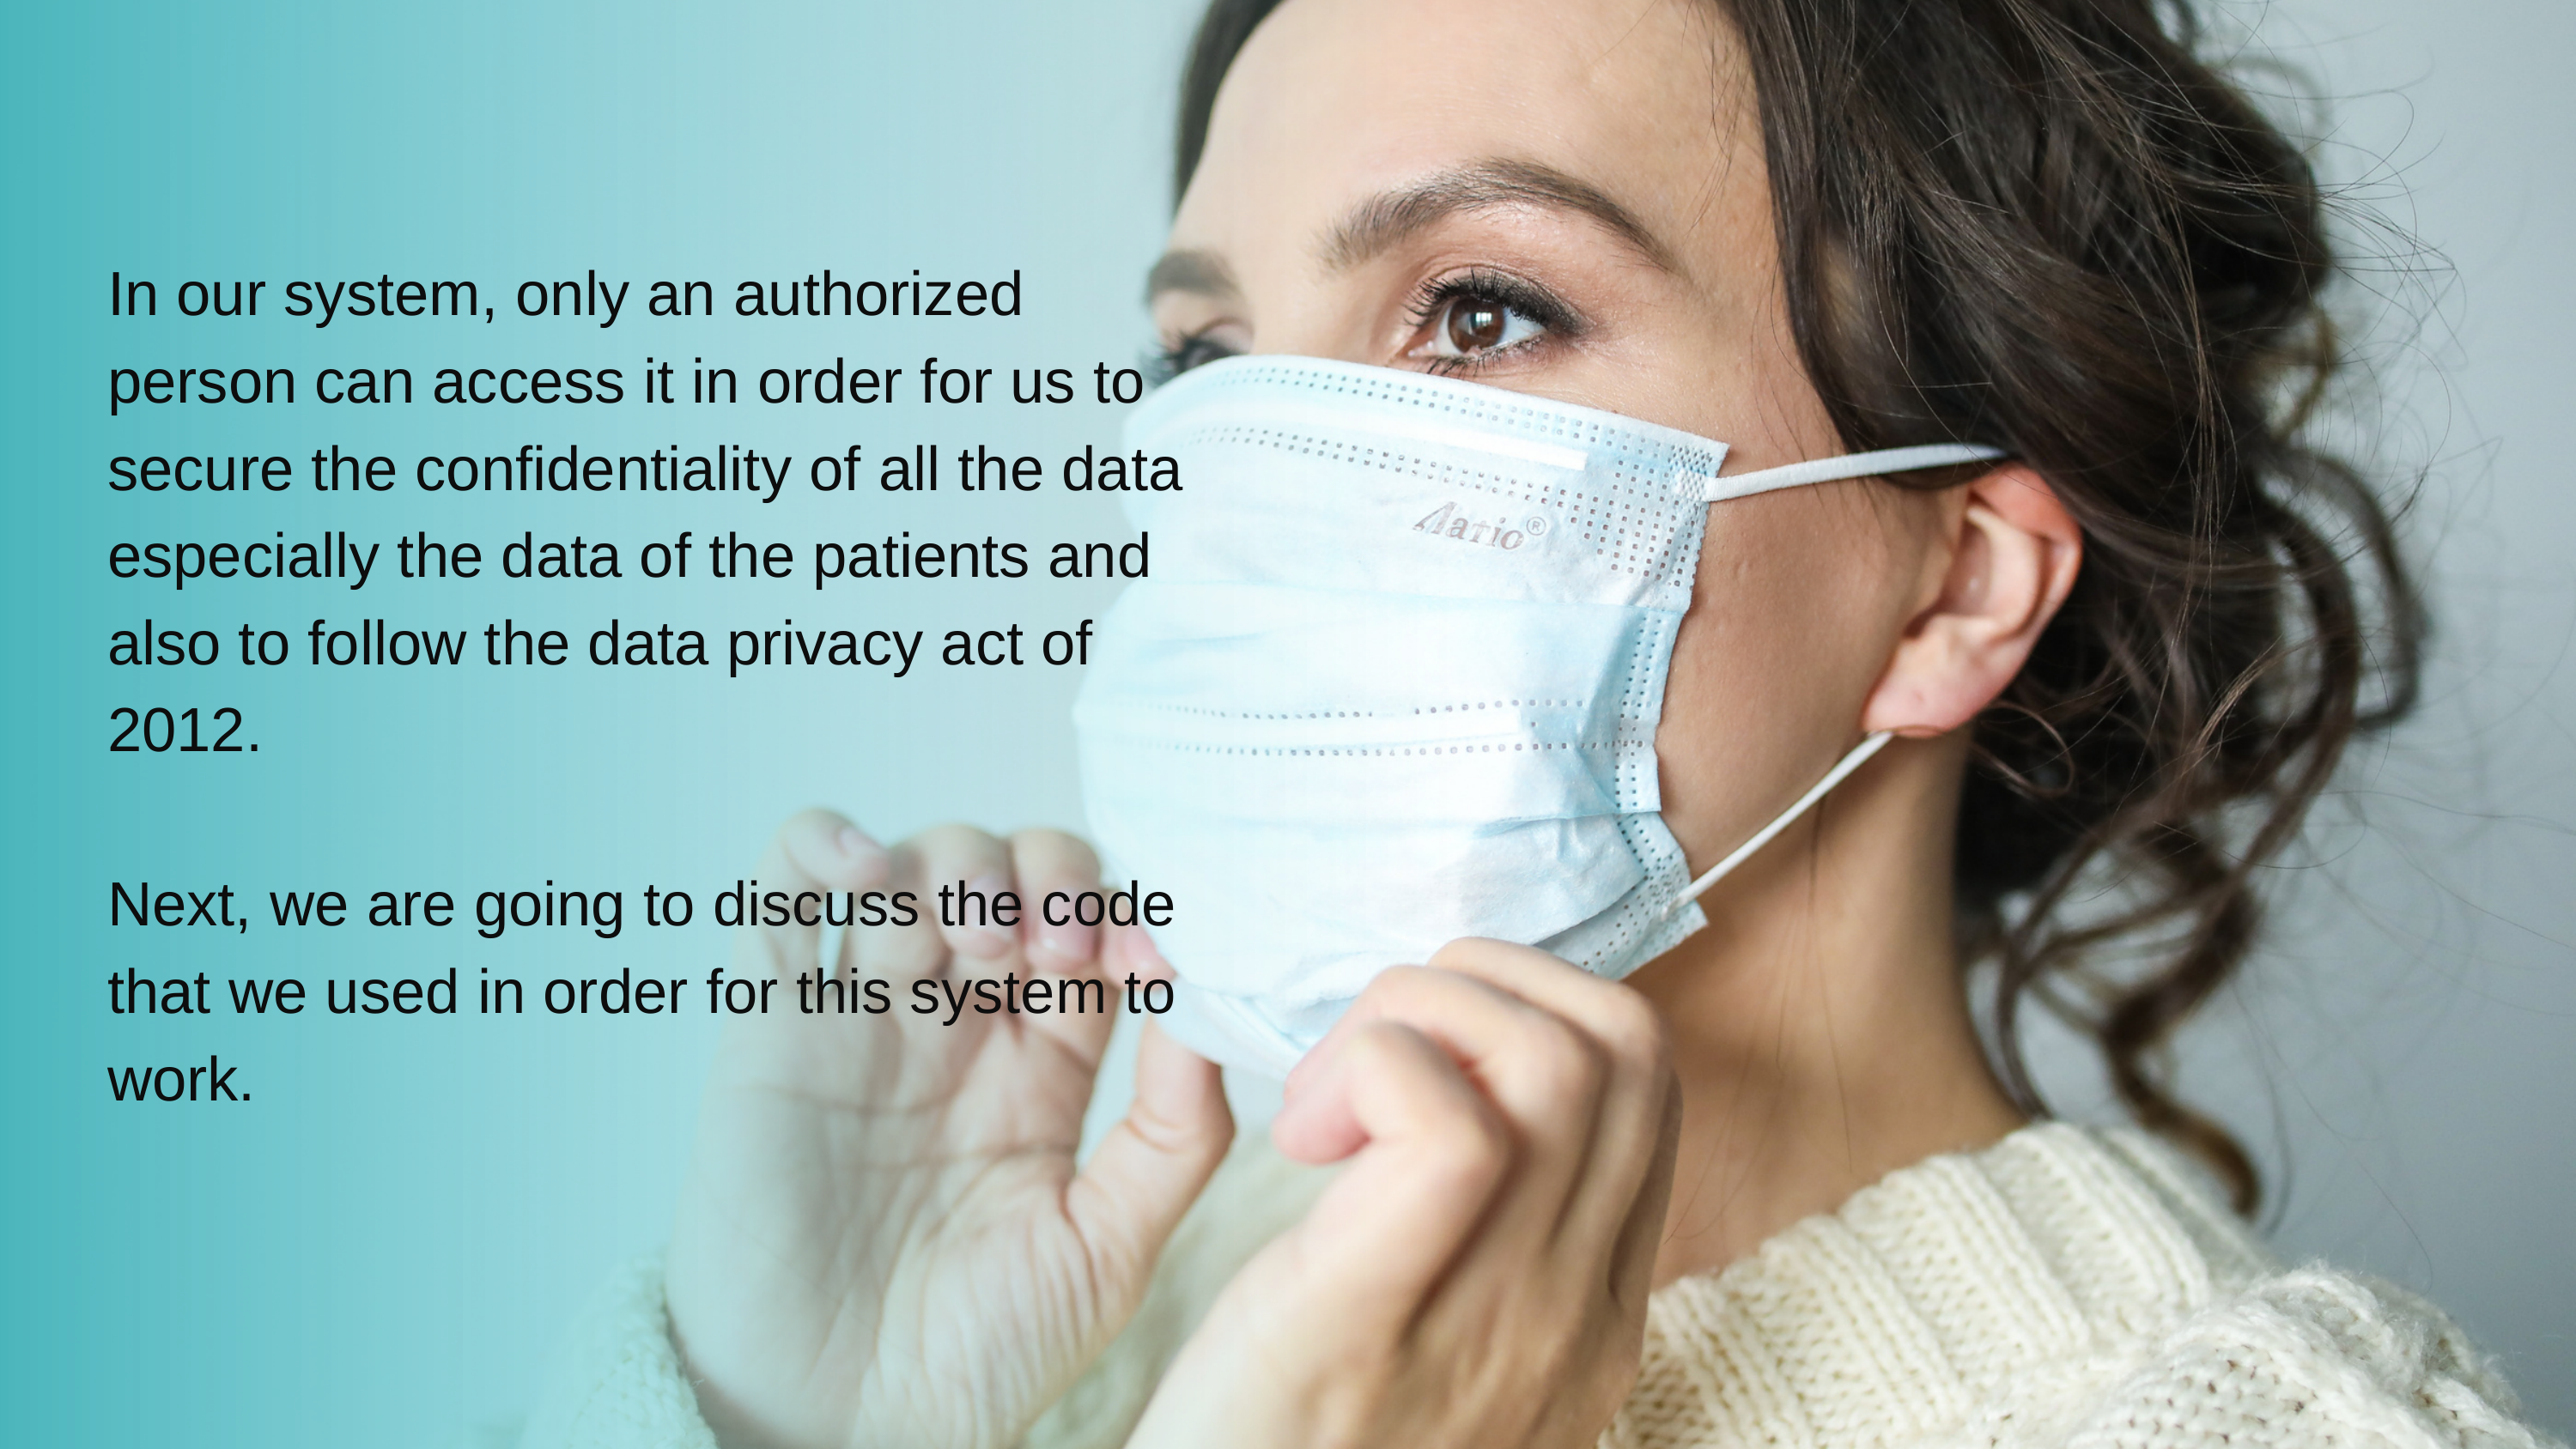

In our system, only an authorized person can access it in order for us to secure the confidentiality of all the data especially the data of the patients and also to follow the data privacy act of 2012.

Next, we are going to discuss the code that we used in order for this system to work.